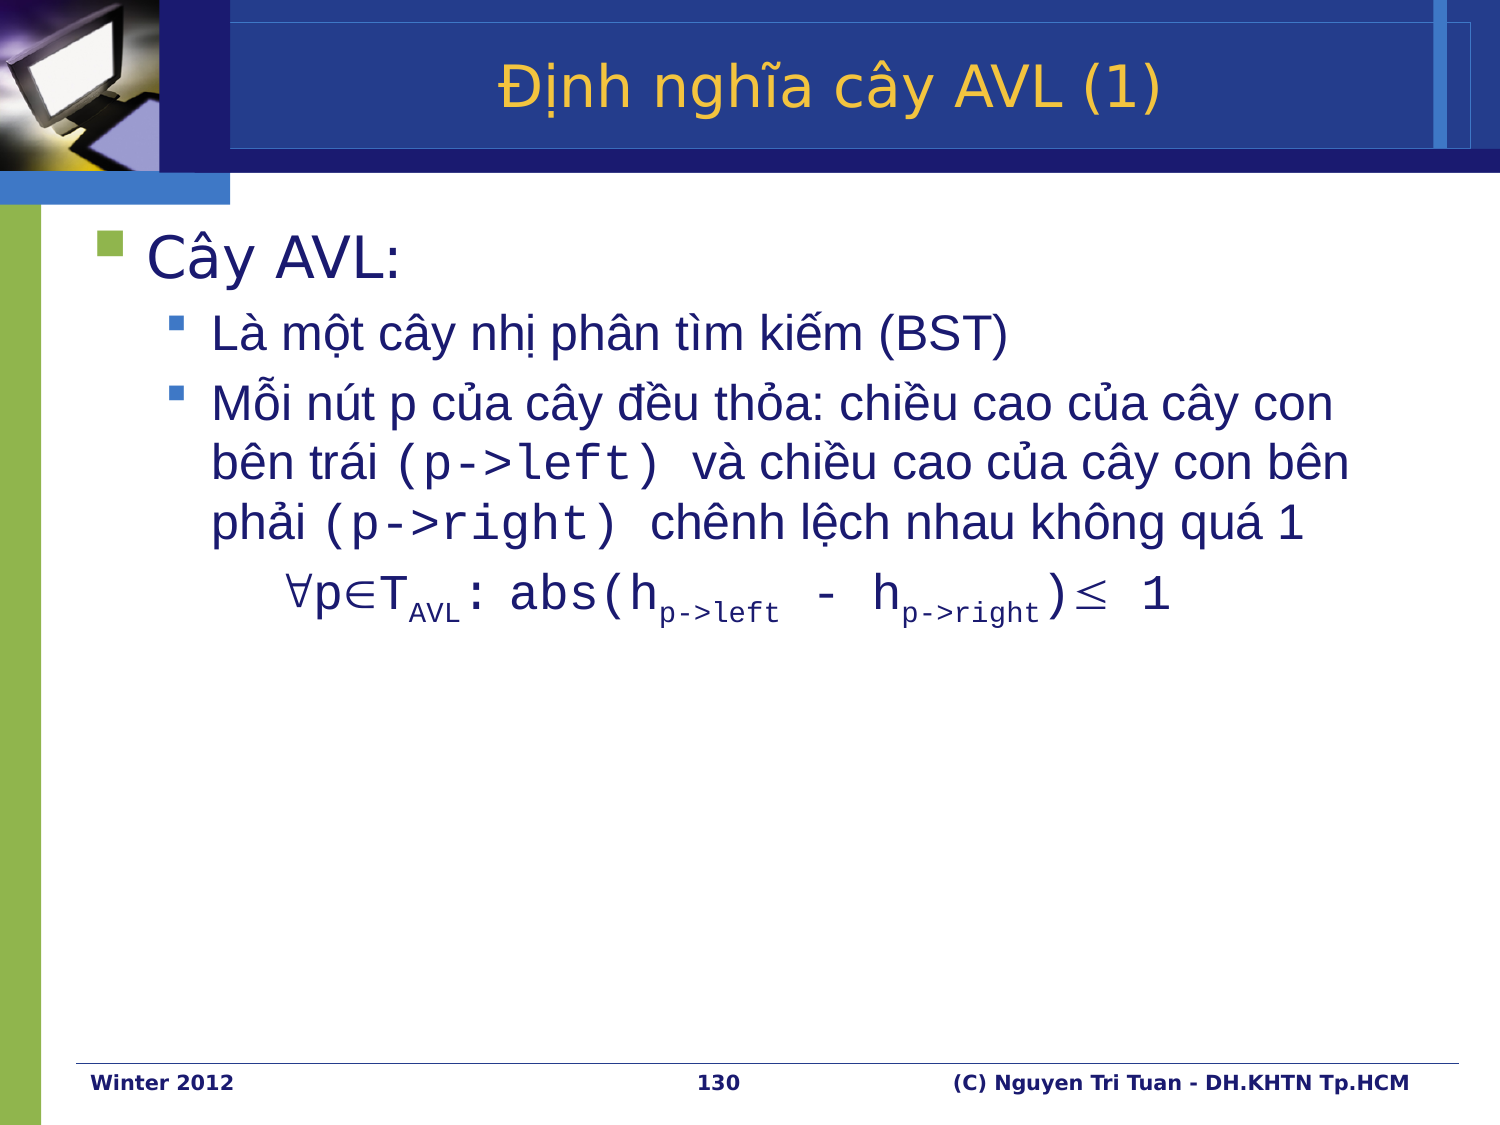

# Định nghĩa cây AVL (1)
Cây AVL:
Là một cây nhị phân tìm kiếm (BST)
Mỗi nút p của cây đều thỏa: chiều cao của cây con bên trái (p->left) và chiều cao của cây con bên phải (p->right) chênh lệch nhau không quá 1
	∀p∈TAVL: abs(hp->left - hp->right)≤ 1

Winter 2012
130
(C) Nguyen Tri Tuan - DH.KHTN Tp.HCM